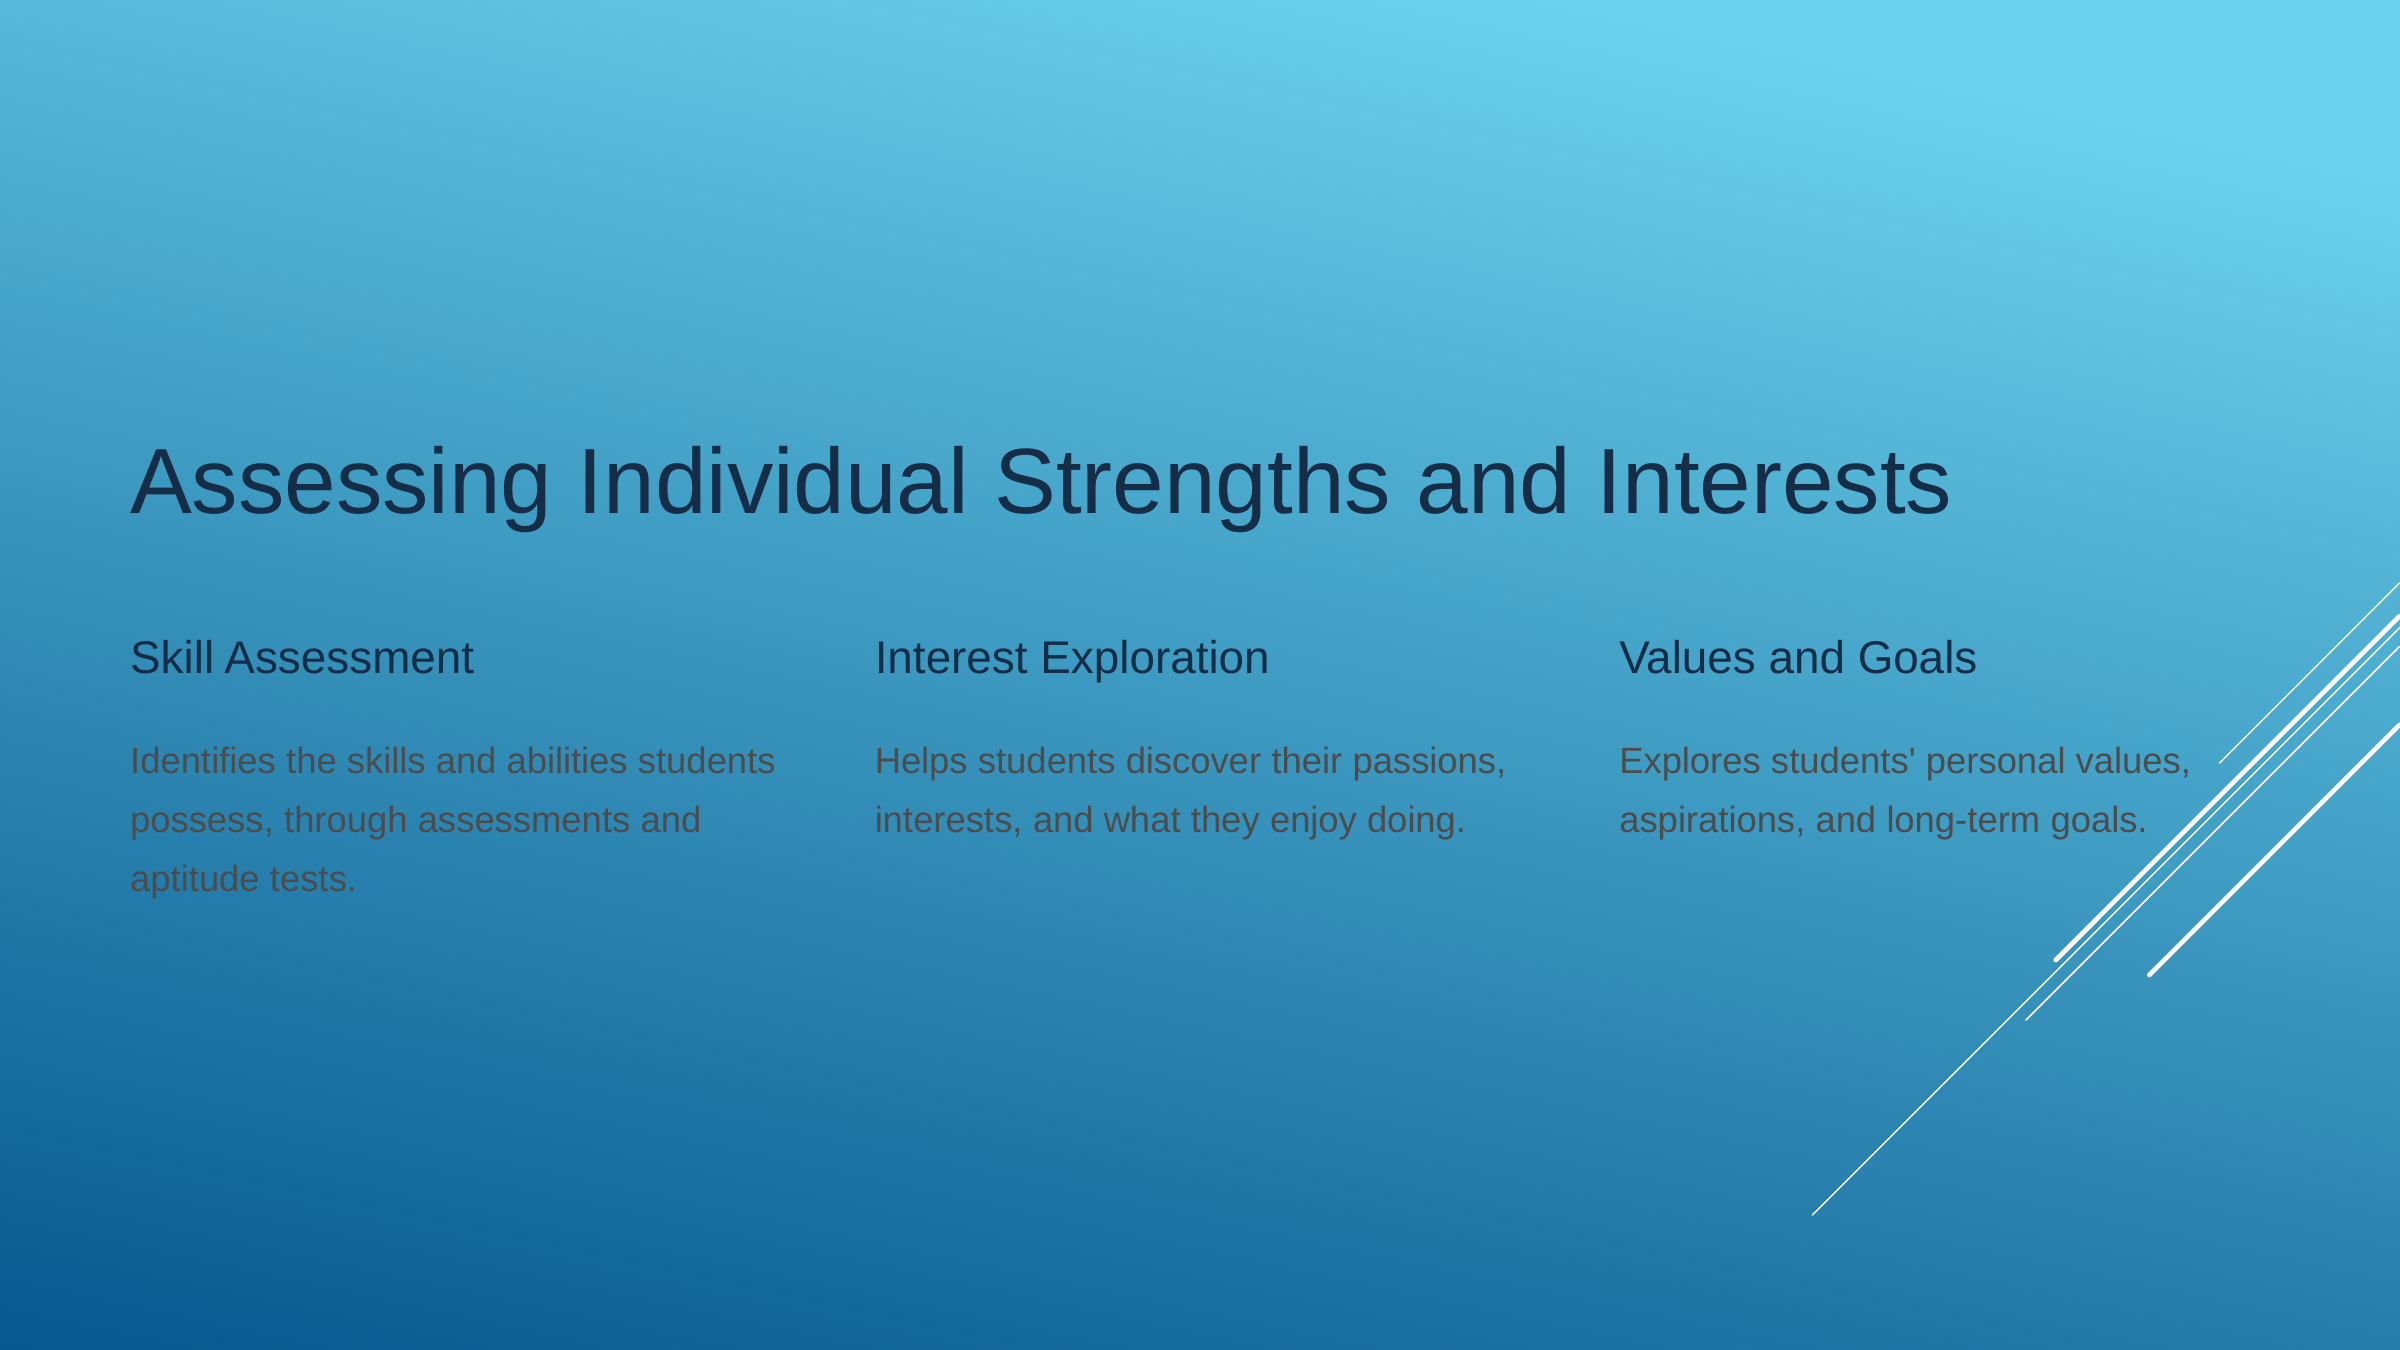

Assessing Individual Strengths and Interests
Skill Assessment
Interest Exploration
Values and Goals
Identifies the skills and abilities students possess, through assessments and aptitude tests.
Helps students discover their passions, interests, and what they enjoy doing.
Explores students' personal values, aspirations, and long-term goals.